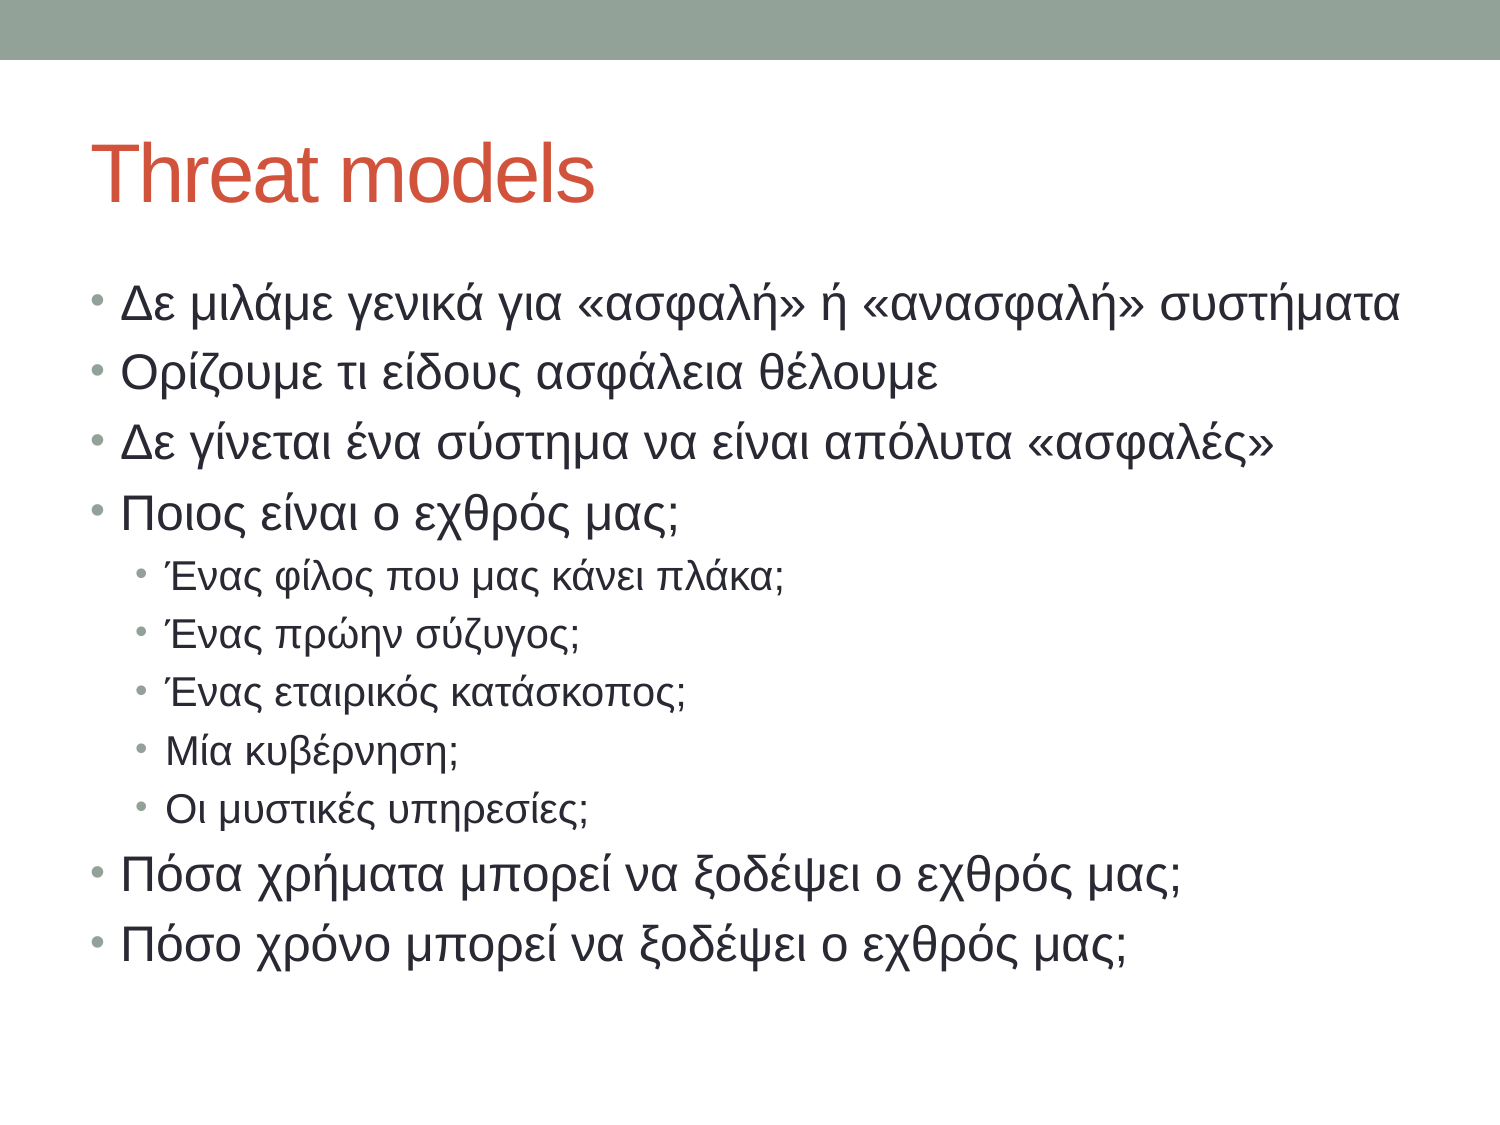

# Threat models
Δε μιλάμε γενικά για «ασφαλή» ή «ανασφαλή» συστήματα
Ορίζουμε τι είδους ασφάλεια θέλουμε
Δε γίνεται ένα σύστημα να είναι απόλυτα «ασφαλές»
Ποιος είναι ο εχθρός μας;
Ένας φίλος που μας κάνει πλάκα;
Ένας πρώην σύζυγος;
Ένας εταιρικός κατάσκοπος;
Μία κυβέρνηση;
Οι μυστικές υπηρεσίες;
Πόσα χρήματα μπορεί να ξοδέψει ο εχθρός μας;
Πόσο χρόνο μπορεί να ξοδέψει ο εχθρός μας;